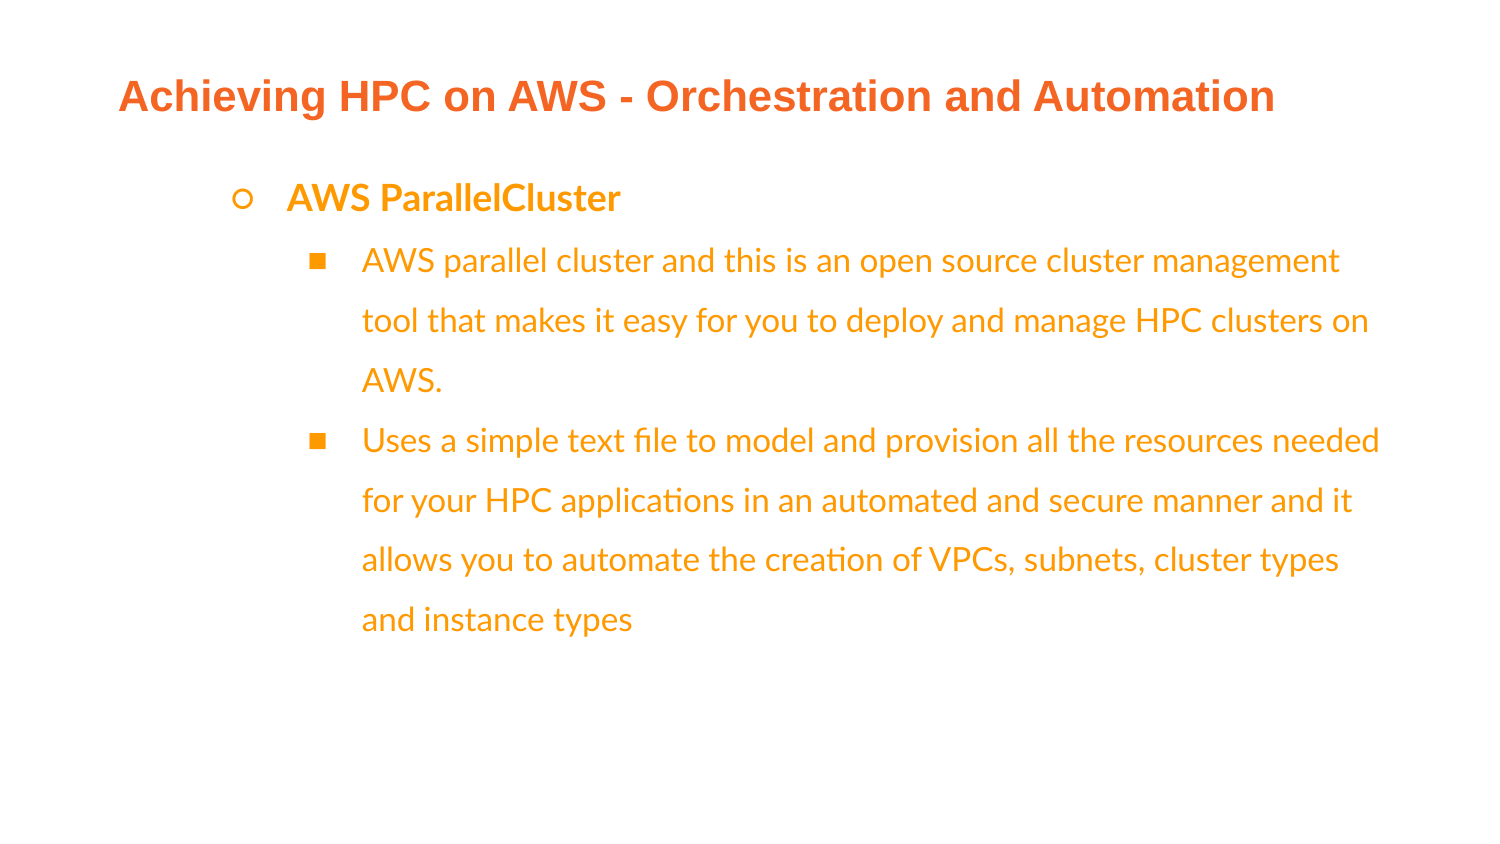

Achieving HPC on AWS - Orchestration and Automation
AWS ParallelCluster
AWS parallel cluster and this is an open source cluster management tool that makes it easy for you to deploy and manage HPC clusters on AWS.
Uses a simple text file to model and provision all the resources needed for your HPC applications in an automated and secure manner and it allows you to automate the creation of VPCs, subnets, cluster types and instance types